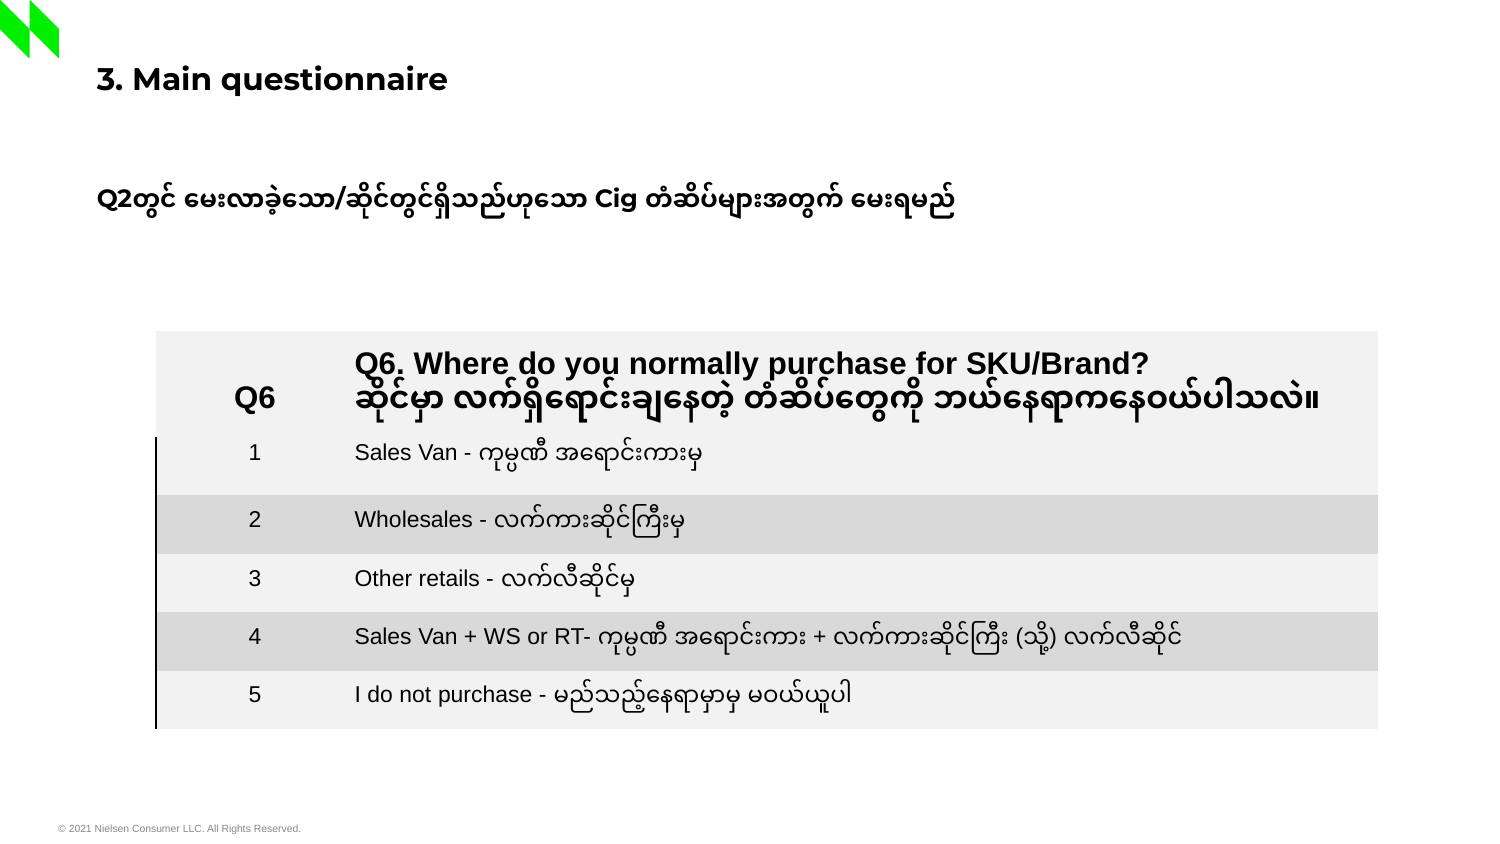

# 3. Main questionnaire
Q2တွင် မေးလာခဲ့သော/ဆိုင်တွင်ရှိသည်ဟုသော Cig တံဆိပ်များအတွက် မေးရမည်

| Q6 | Q6. Where do you normally purchase for SKU/Brand? ဆိုင်မှာ လက်ရှိရောင်းချနေတဲ့ တံဆိပ်တွေကို ဘယ်နေရာကနေဝယ်ပါသလဲ။ |
| --- | --- |
| 1 | Sales Van - ကုမ္ပဏီ အရောင်းကားမှ |
| 2 | Wholesales - လက်ကားဆိုင်ကြီးမှ |
| 3 | Other retails - လက်လီဆိုင်မှ |
| 4 | Sales Van + WS or RT- ကုမ္ပဏီ အရောင်းကား + လက်ကားဆိုင်ကြီး (သို့) လက်လီဆိုင် |
| 5 | I do not purchase - မည်သည့်နေရာမှာမှ မဝယ်ယူပါ |